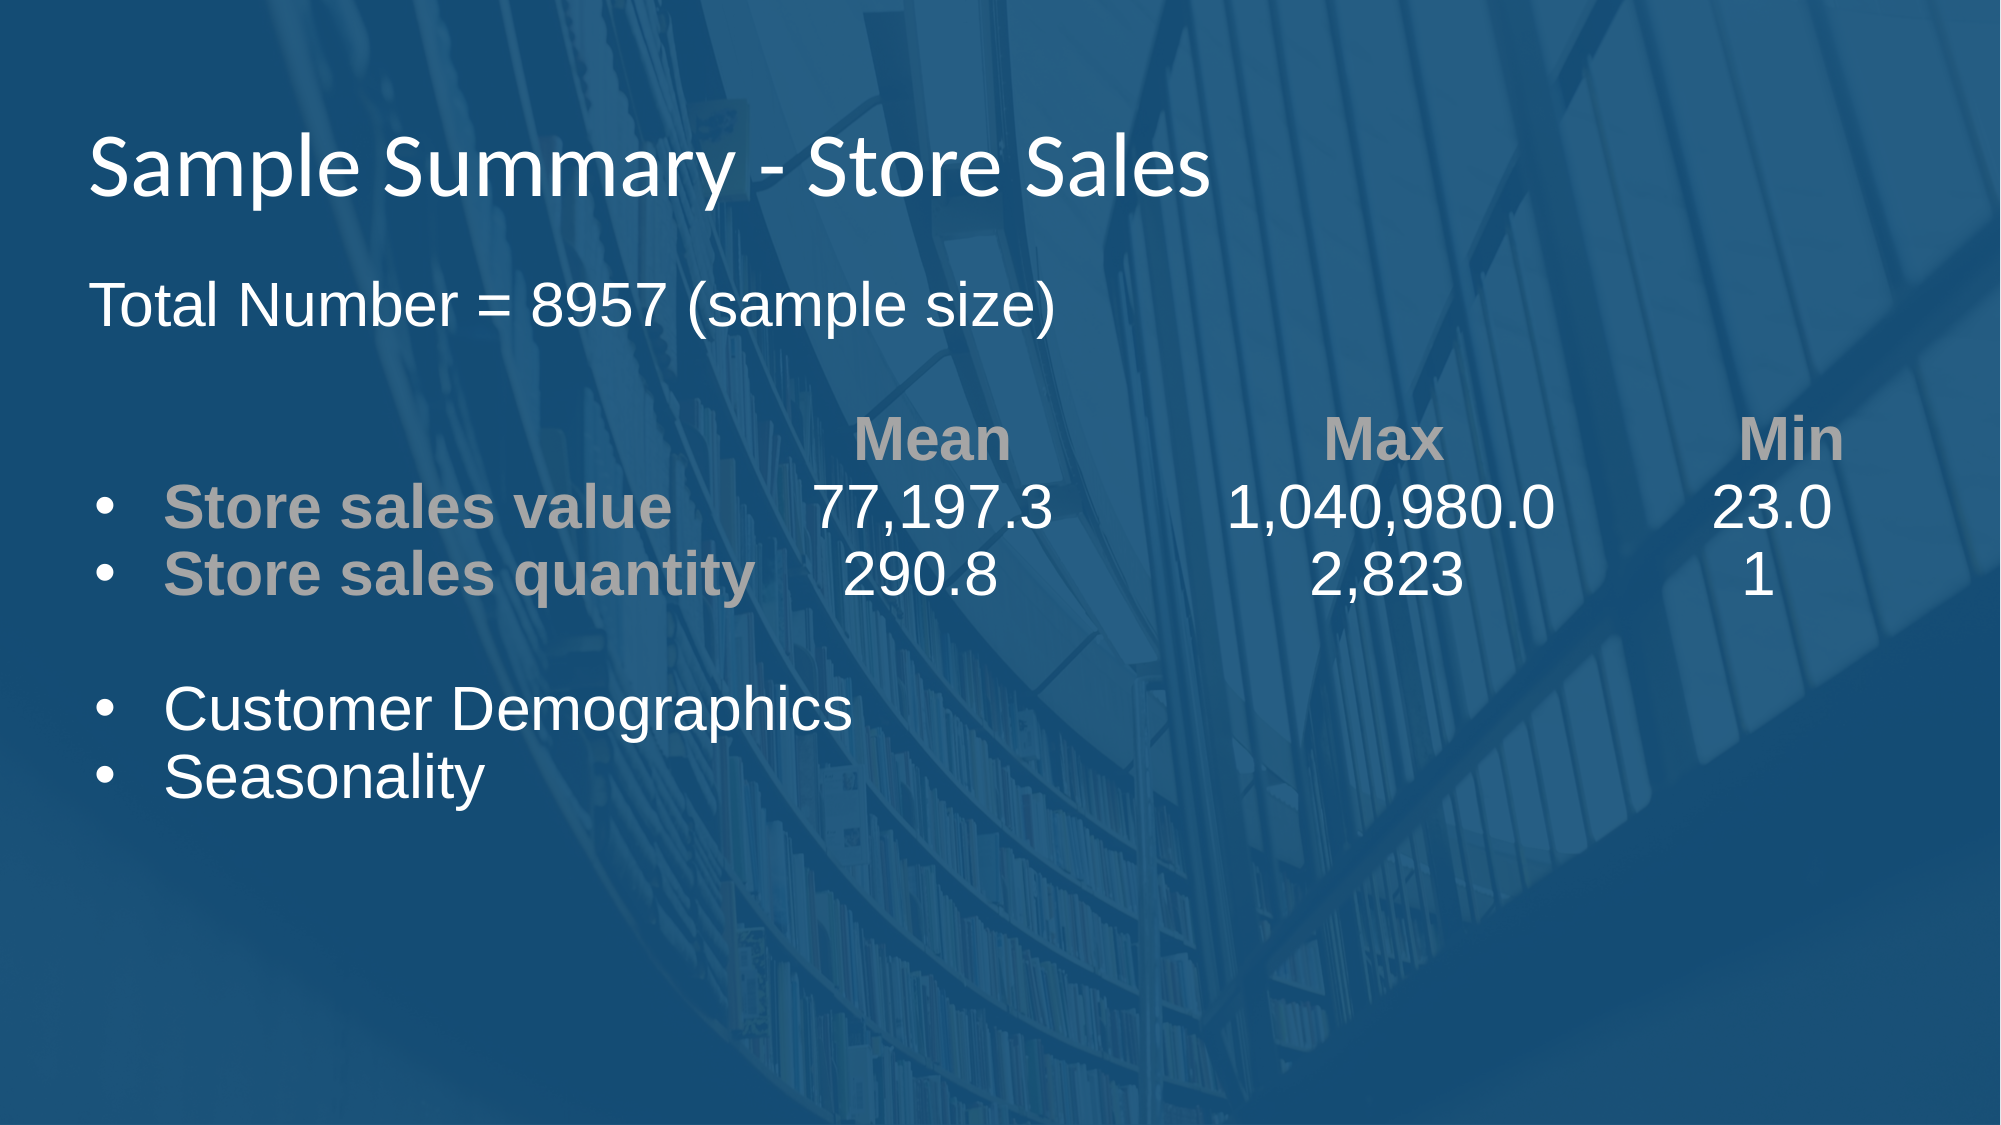

Sample Summary - Store Sales
Total Number = 8957 (sample size)

                                        Mean                  Max                 Min
Store sales value        77,197.3          1,040,980.0         23.0
Store sales quantity     290.8                  2,823                1

Customer Demographics
Seasonality